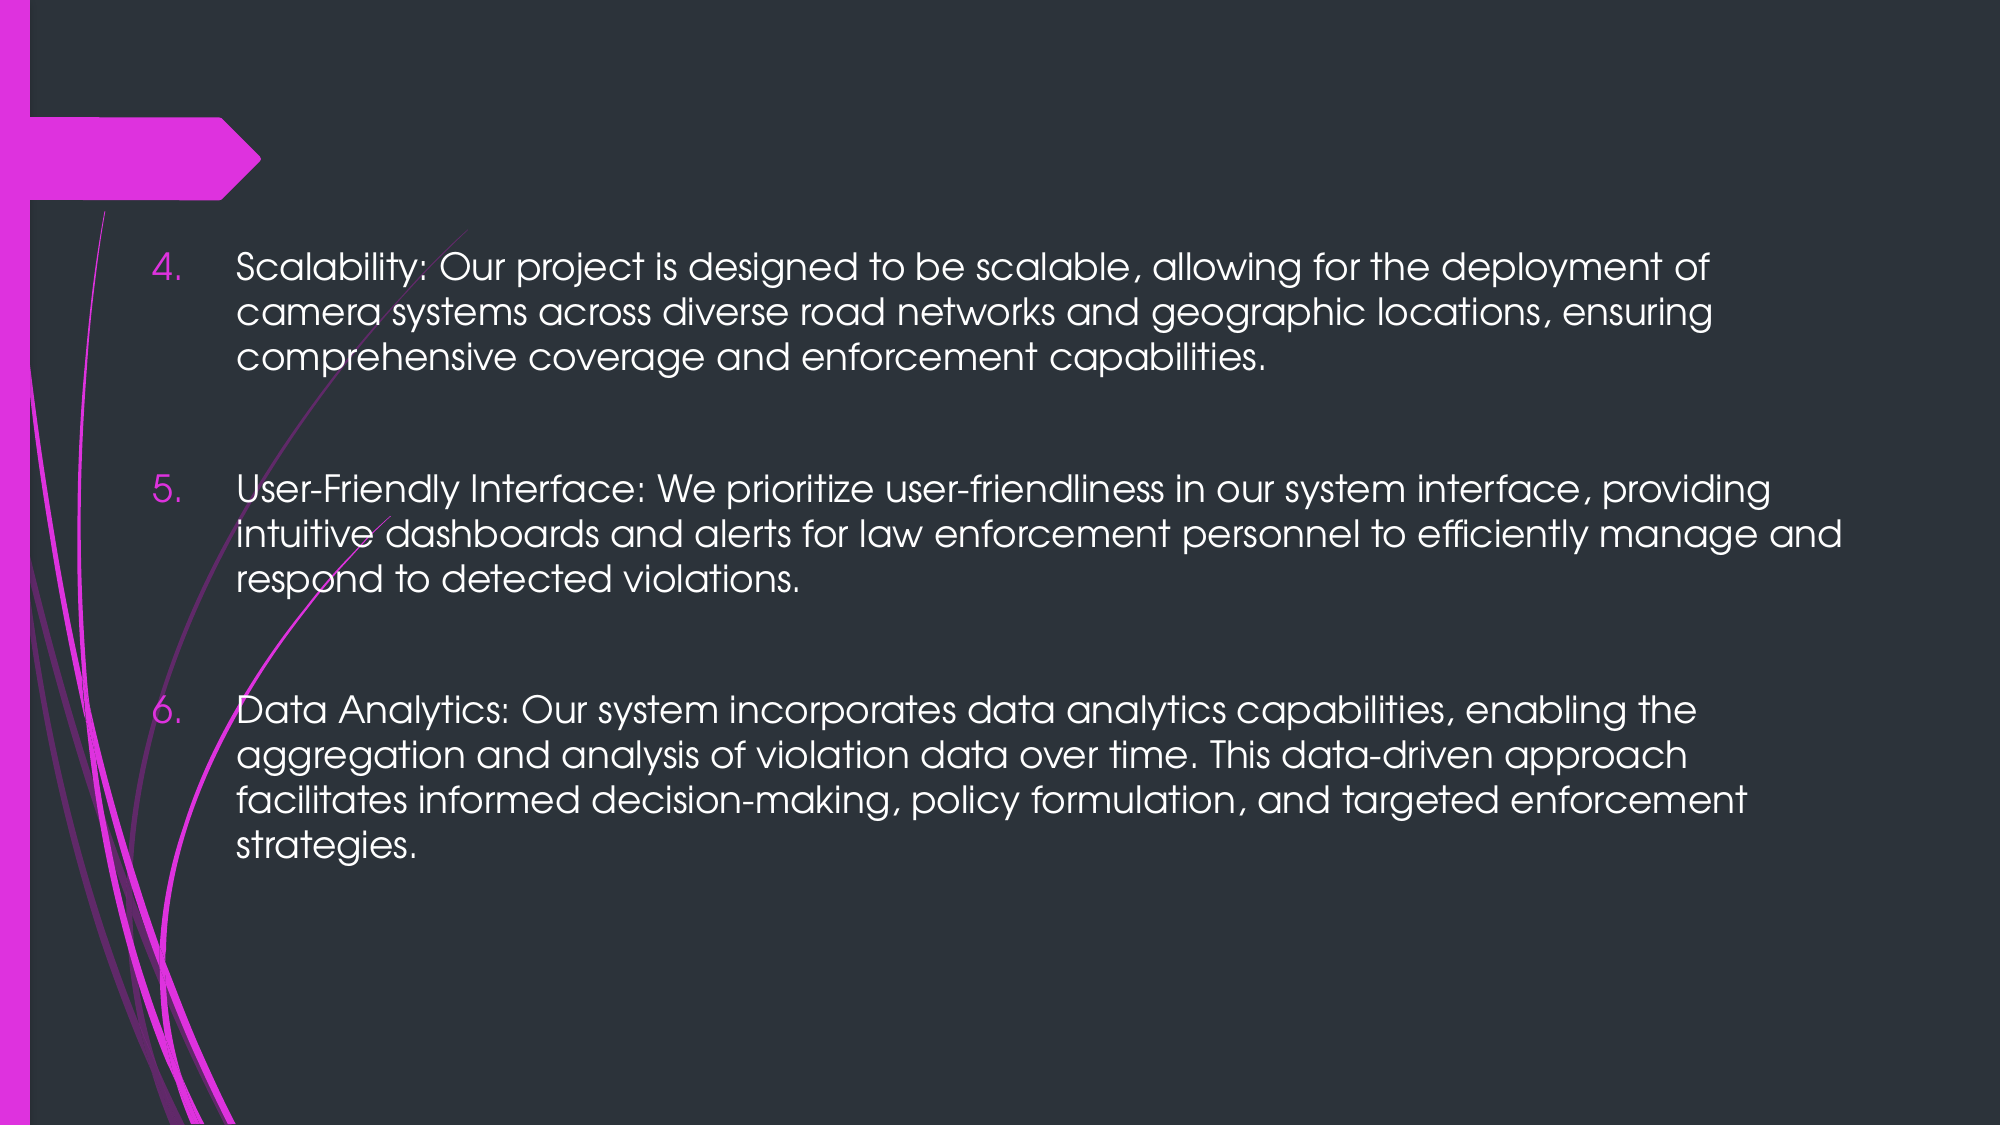

Scalability: Our project is designed to be scalable, allowing for the deployment of camera systems across diverse road networks and geographic locations, ensuring comprehensive coverage and enforcement capabilities.

User-Friendly Interface: We prioritize user-friendliness in our system interface, providing intuitive dashboards and alerts for law enforcement personnel to efficiently manage and respond to detected violations.

Data Analytics: Our system incorporates data analytics capabilities, enabling the aggregation and analysis of violation data over time. This data-driven approach facilitates informed decision-making, policy formulation, and targeted enforcement strategies.